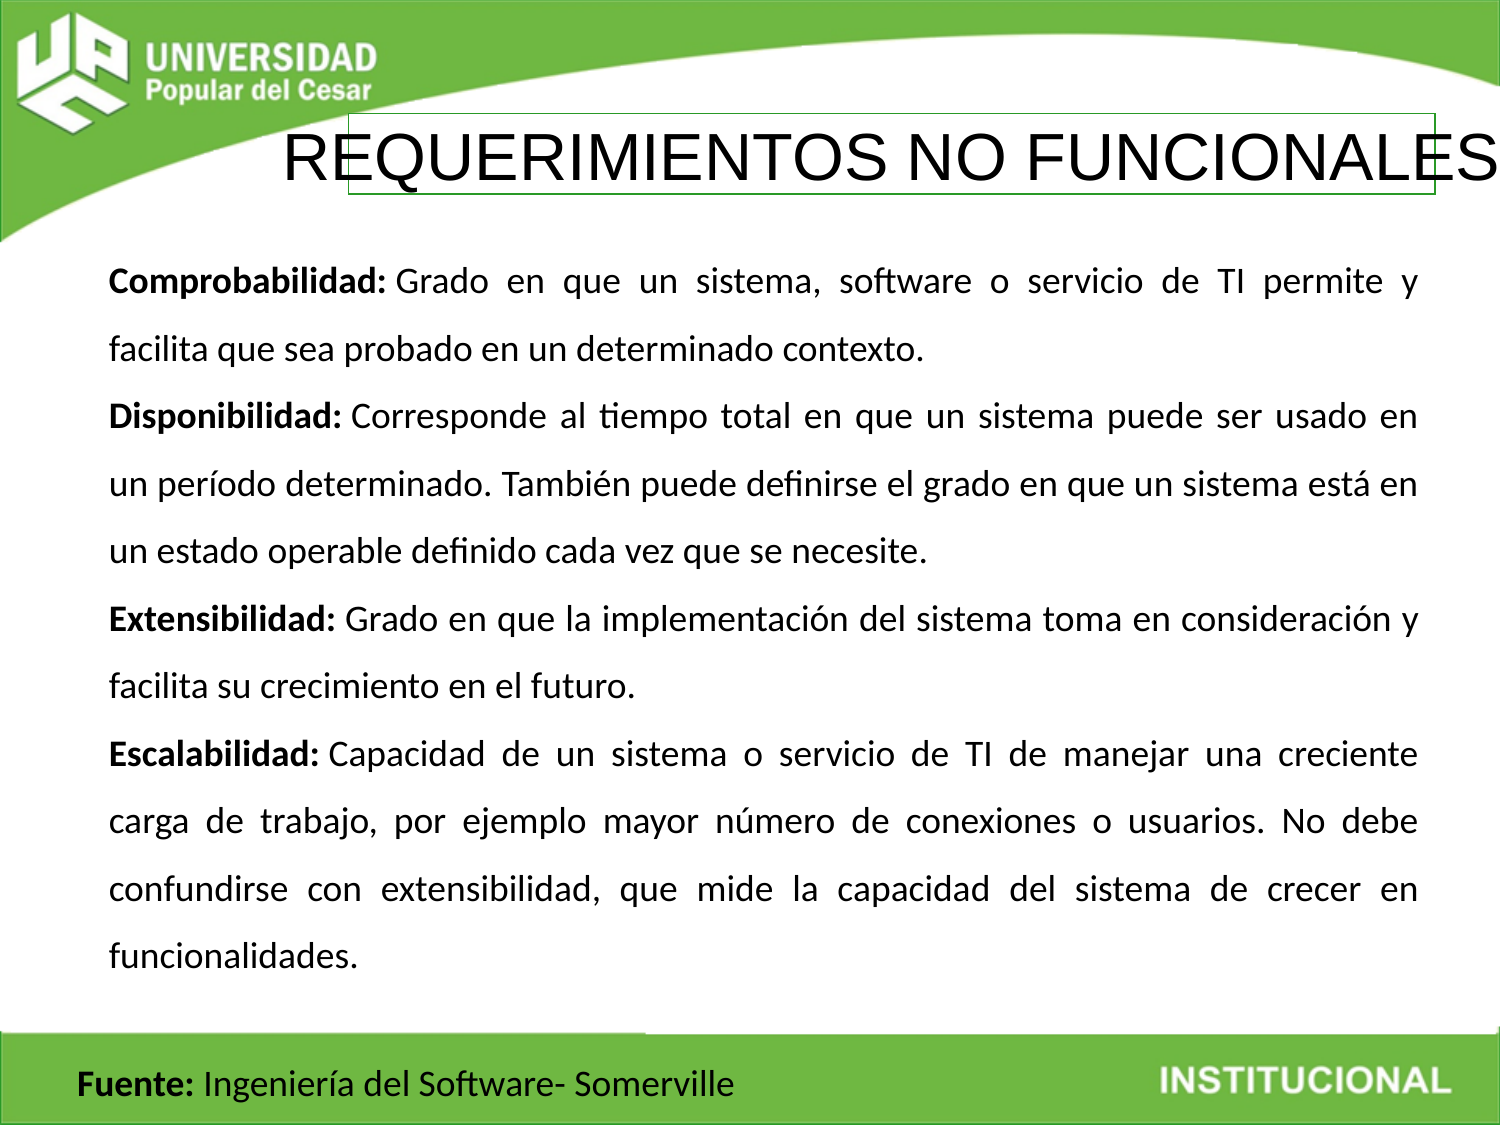

REQUERIMIENTOS NO FUNCIONALES
Comprobabilidad: Grado en que un sistema, software o servicio de TI permite y facilita que sea probado en un determinado contexto.
Disponibilidad: Corresponde al tiempo total en que un sistema puede ser usado en un período determinado. También puede definirse el grado en que un sistema está en un estado operable definido cada vez que se necesite.
Extensibilidad: Grado en que la implementación del sistema toma en consideración y facilita su crecimiento en el futuro.
Escalabilidad: Capacidad de un sistema o servicio de TI de manejar una creciente carga de trabajo, por ejemplo mayor número de conexiones o usuarios. No debe confundirse con extensibilidad, que mide la capacidad del sistema de crecer en funcionalidades.

Fuente: Ingeniería del Software- Somerville